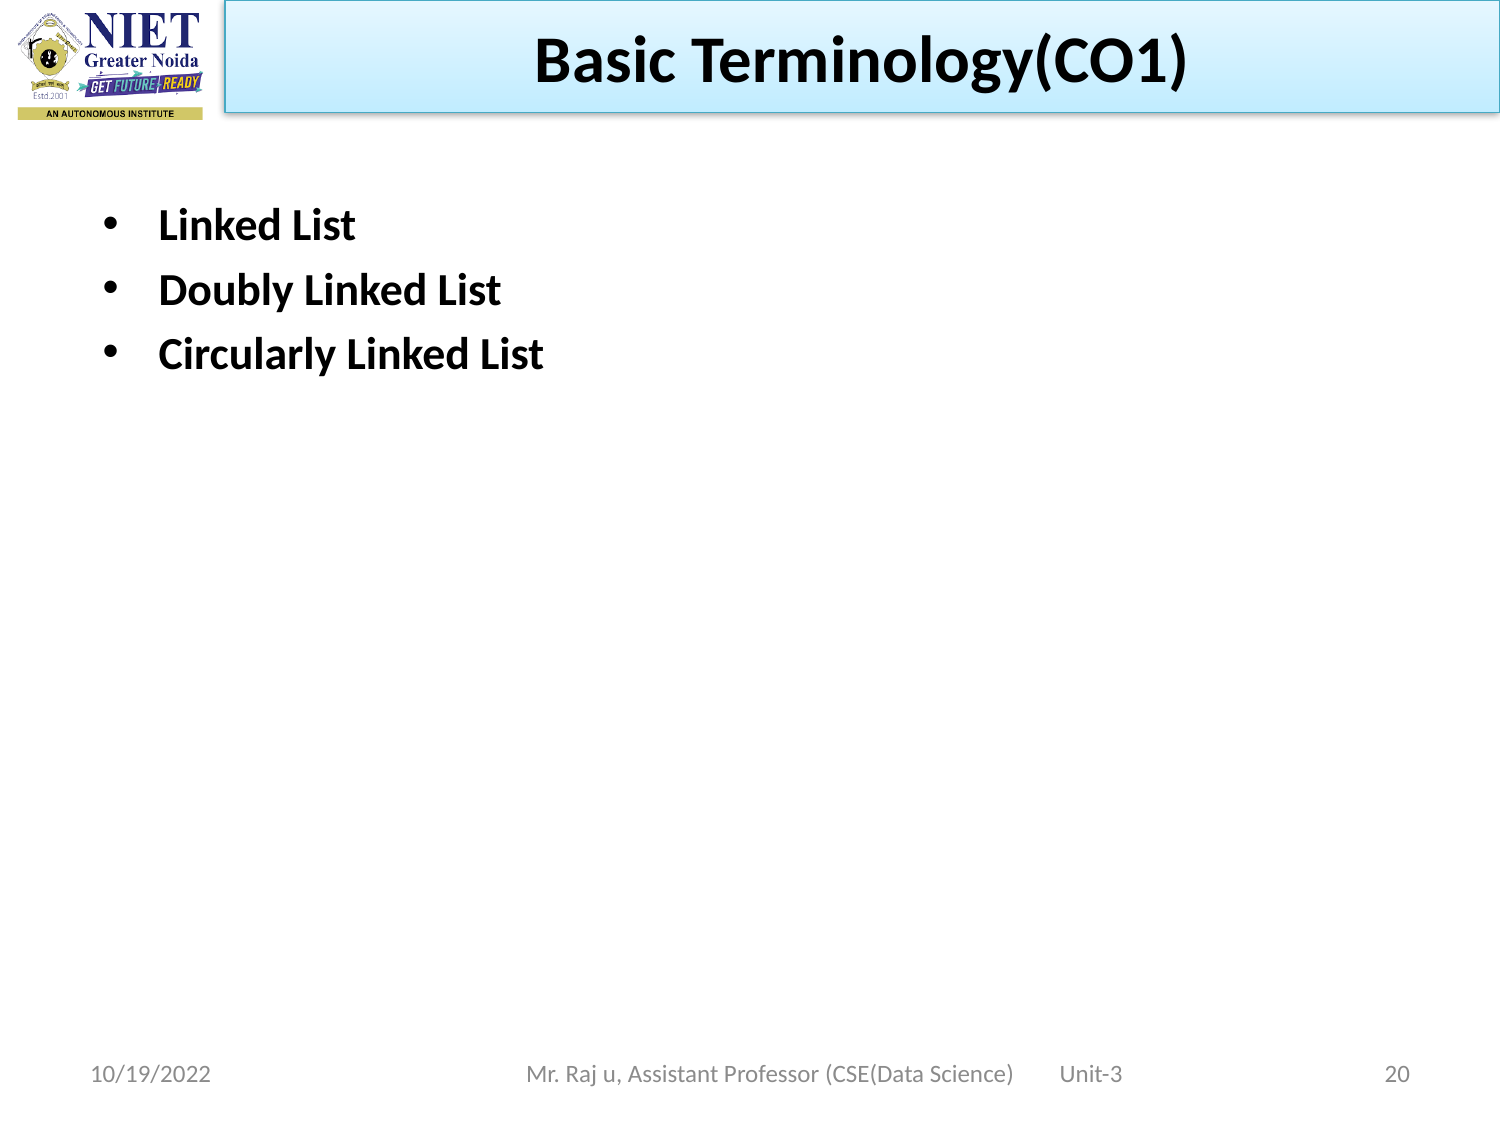

Basic Terminology(CO1)
Linked List
Doubly Linked List
Circularly Linked List

10/19/2022
Mr. Raj u, Assistant Professor (CSE(Data Science)        Unit-3
20